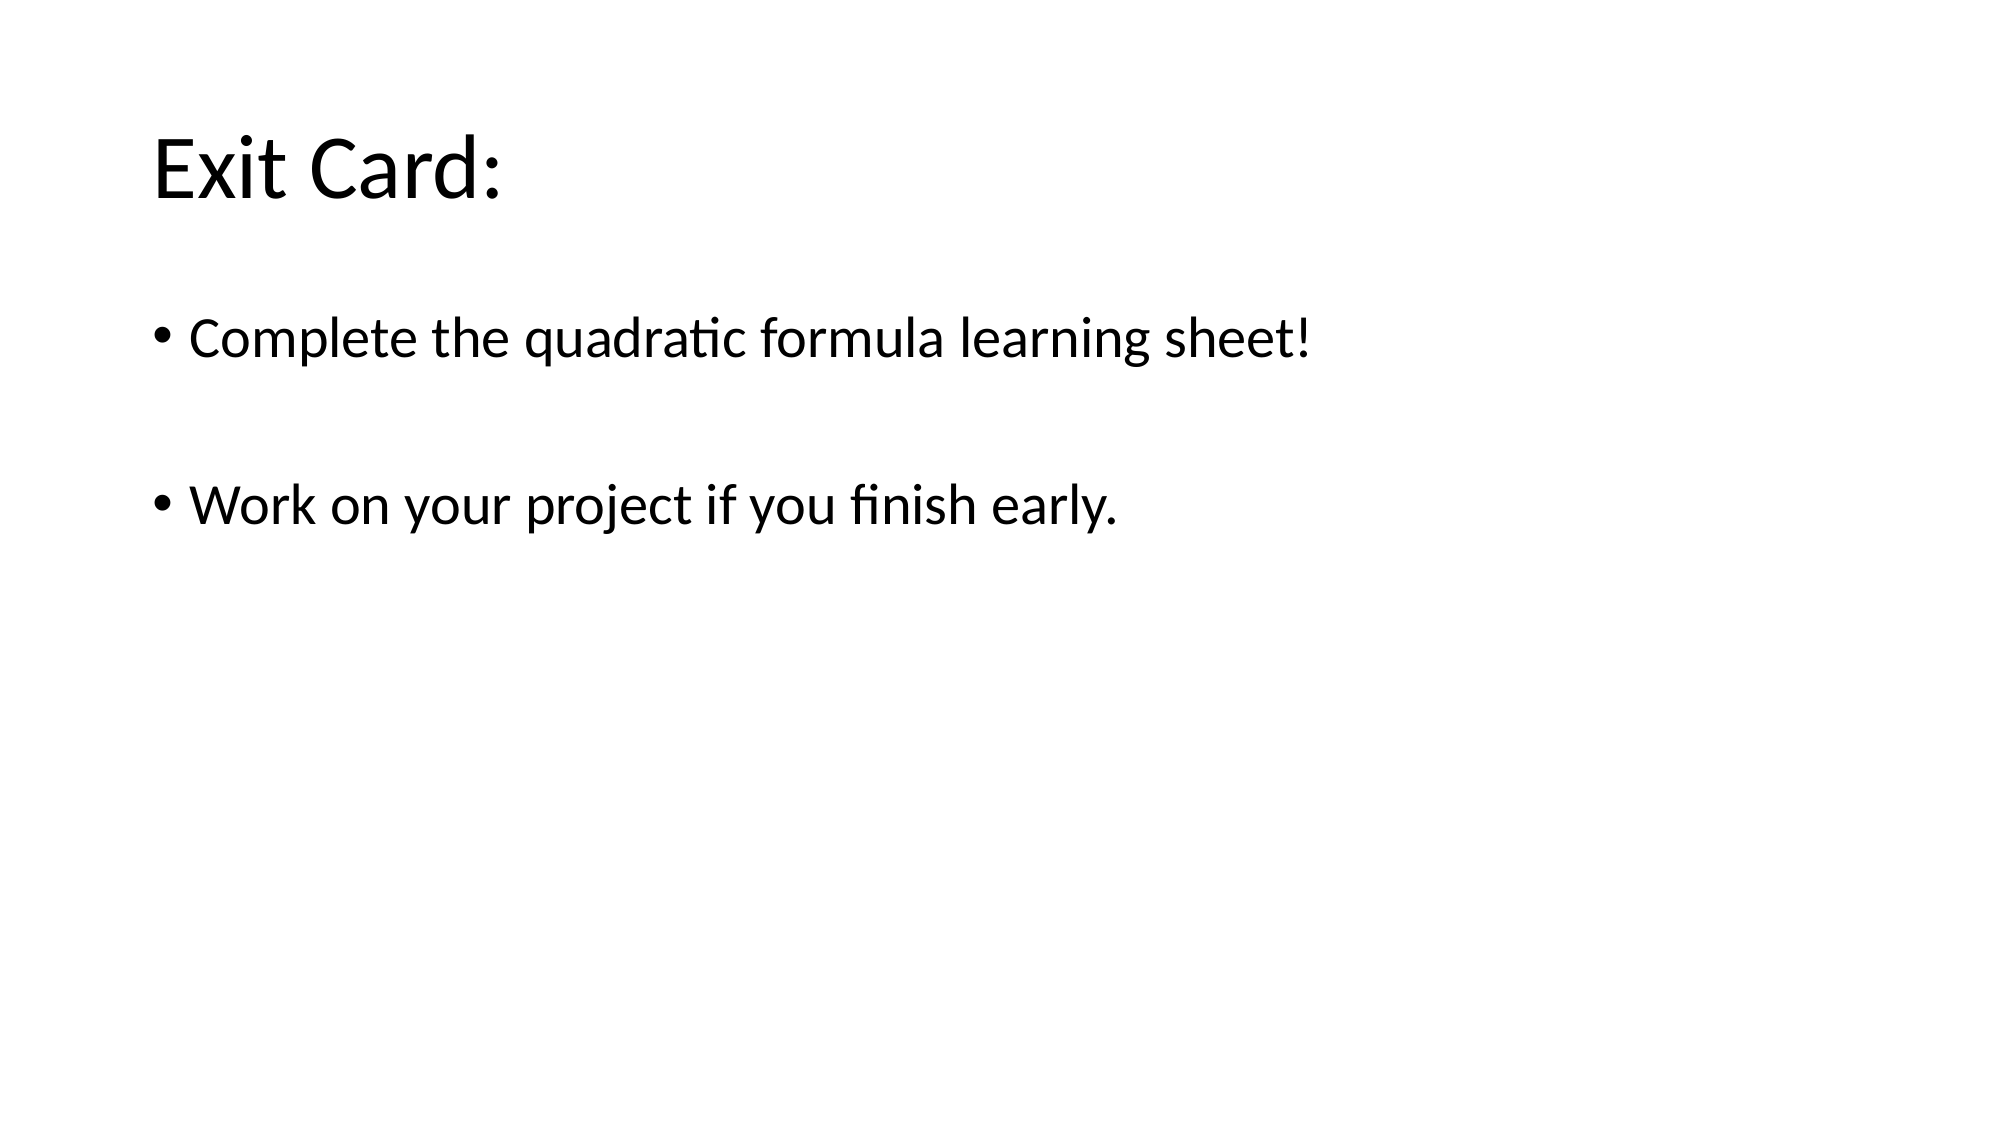

# Exit Card:
Complete the quadratic formula learning sheet!

Work on your project if you finish early.